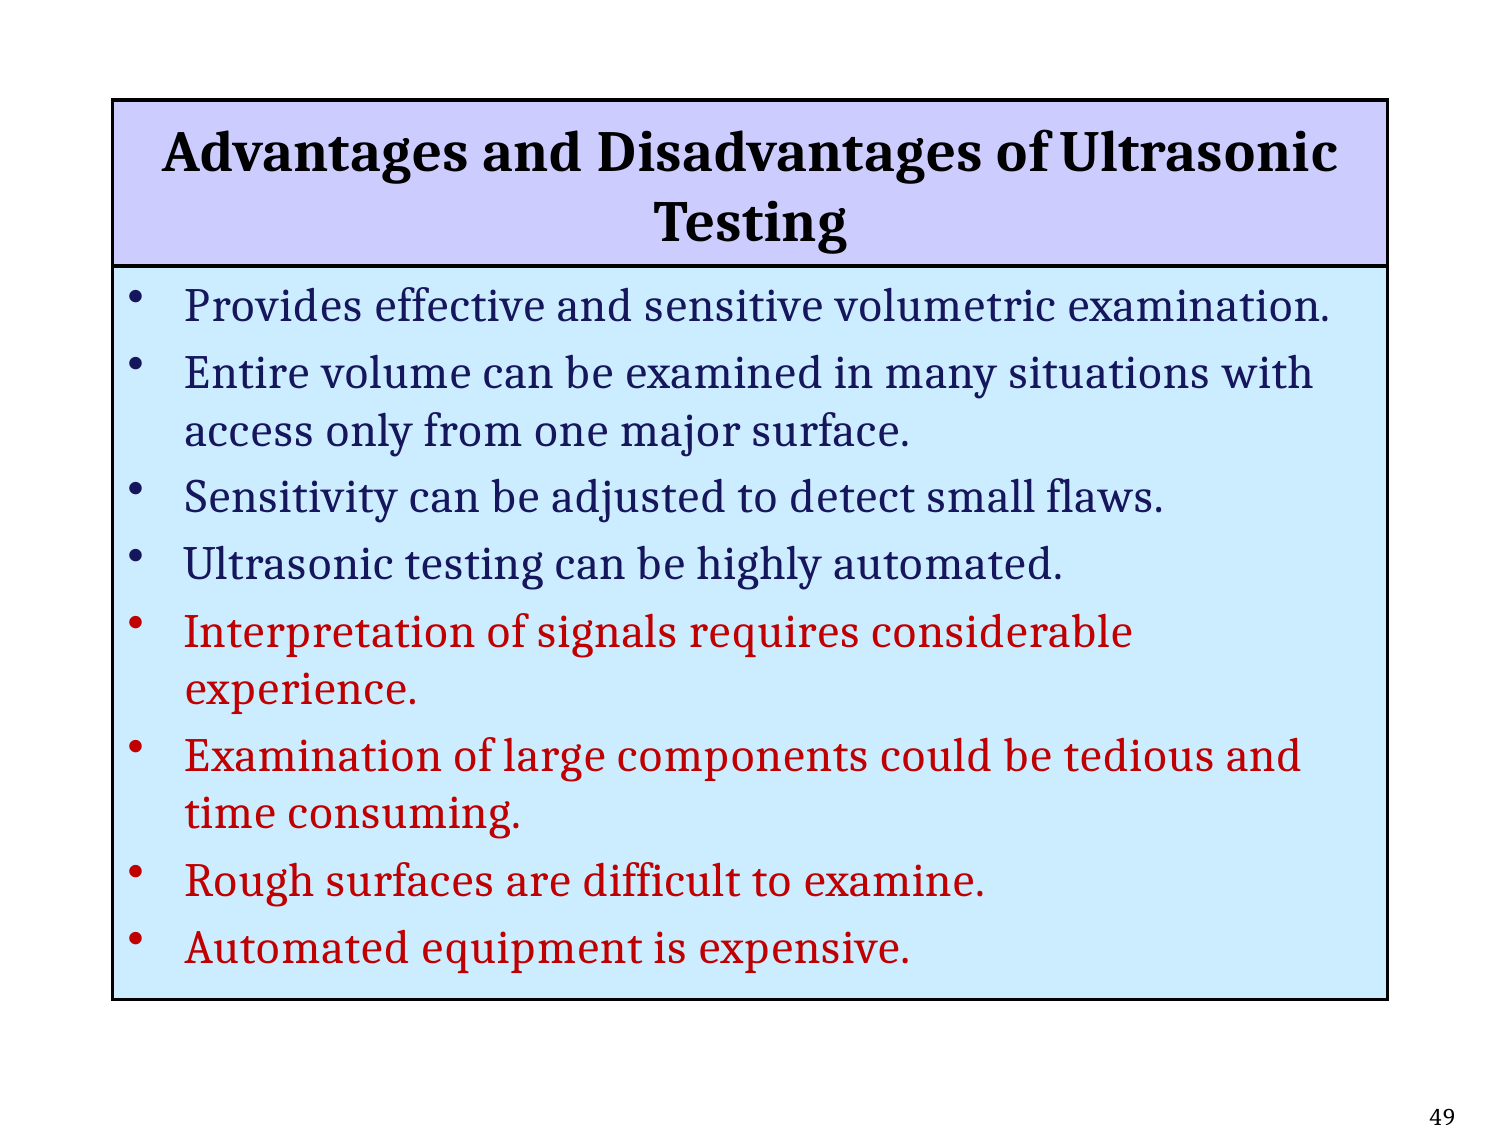

# Advantages and Disadvantages of Ultrasonic Testing
Provides effective and sensitive volumetric examination.
Entire volume can be examined in many situations with access only from one major surface.
Sensitivity can be adjusted to detect small flaws.
Ultrasonic testing can be highly automated.
Interpretation of signals requires considerable experience.
Examination of large components could be tedious and time consuming.
Rough surfaces are difficult to examine.
Automated equipment is expensive.

49